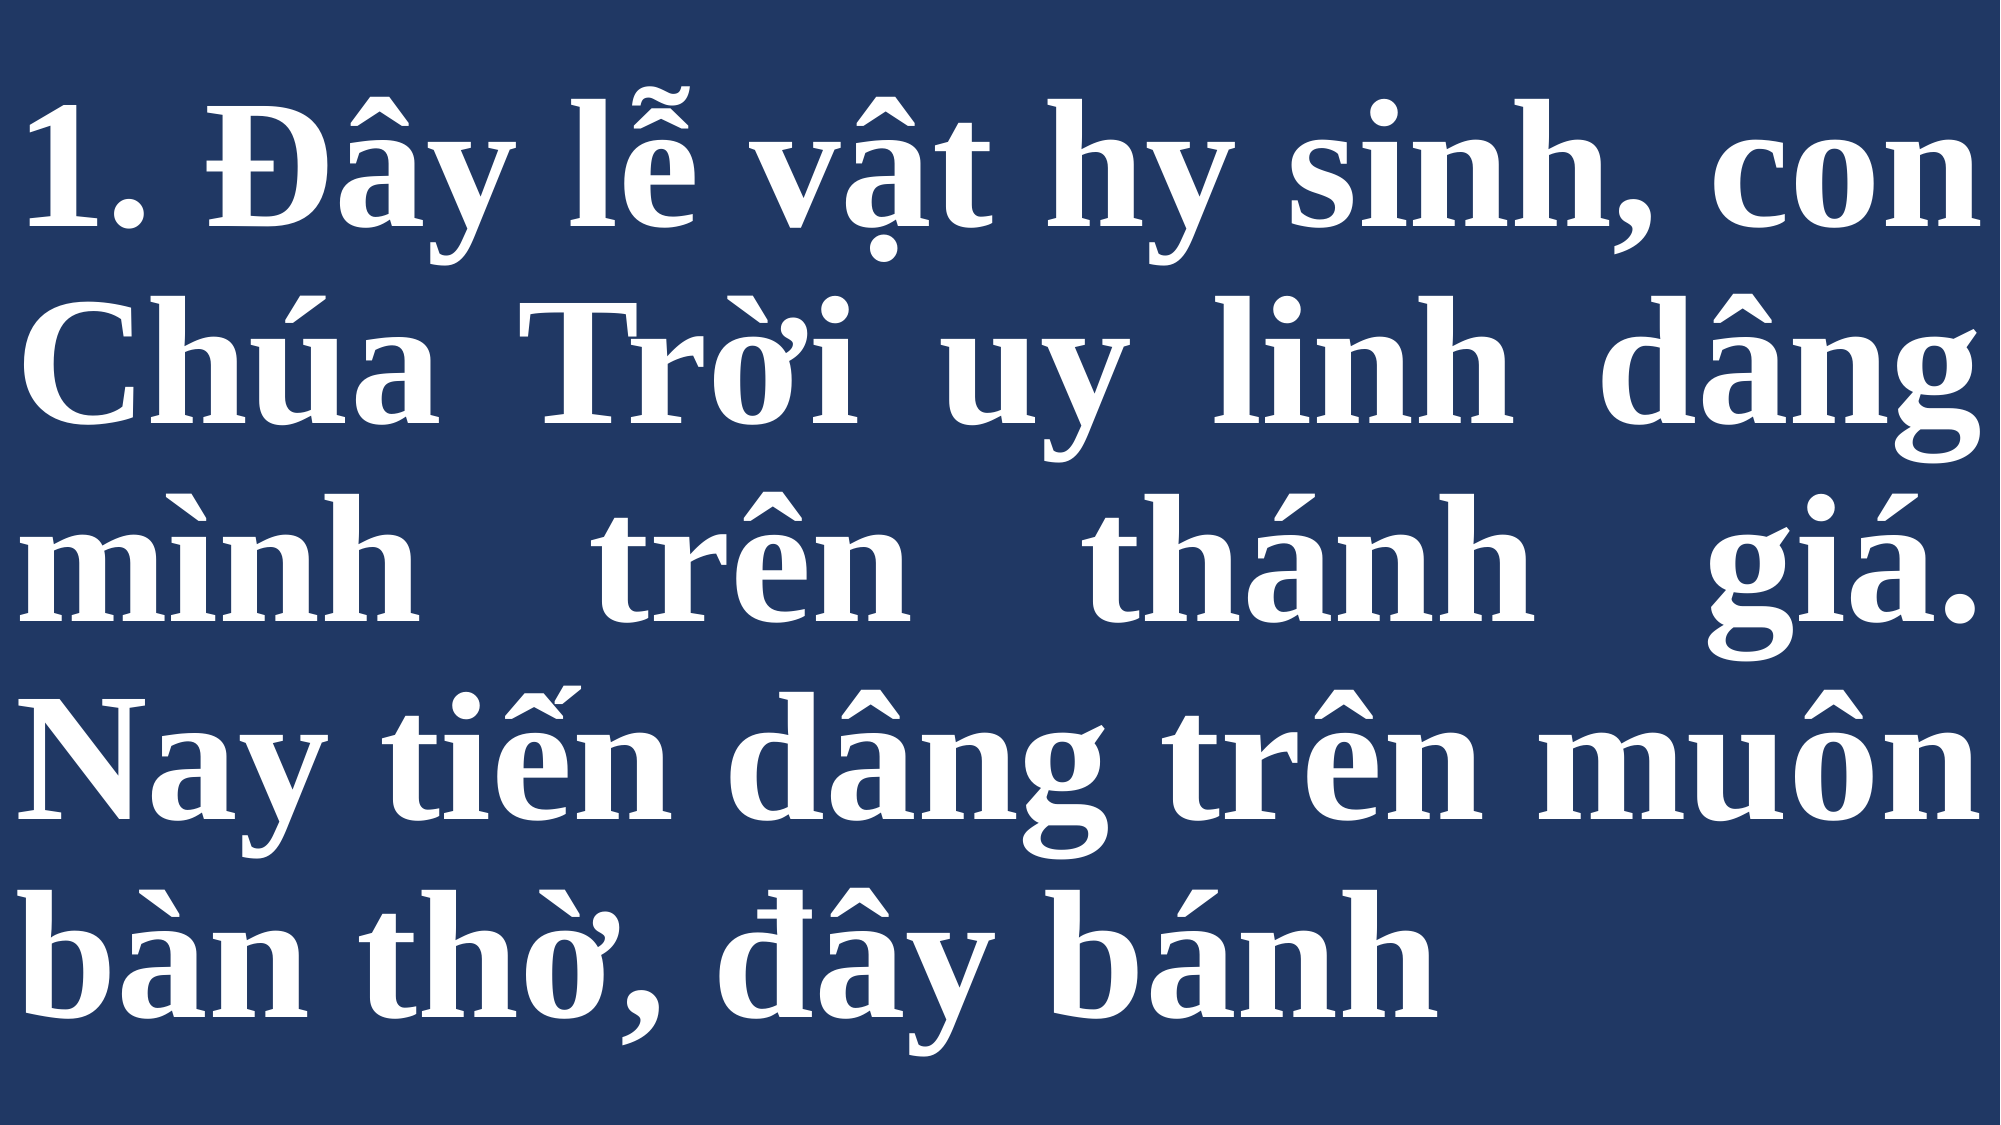

# 1. Đây lễ vật hy sinh, con Chúa Trời uy linh dâng mình trên thánh giá. Nay tiến dâng trên muôn bàn thờ, đây bánh